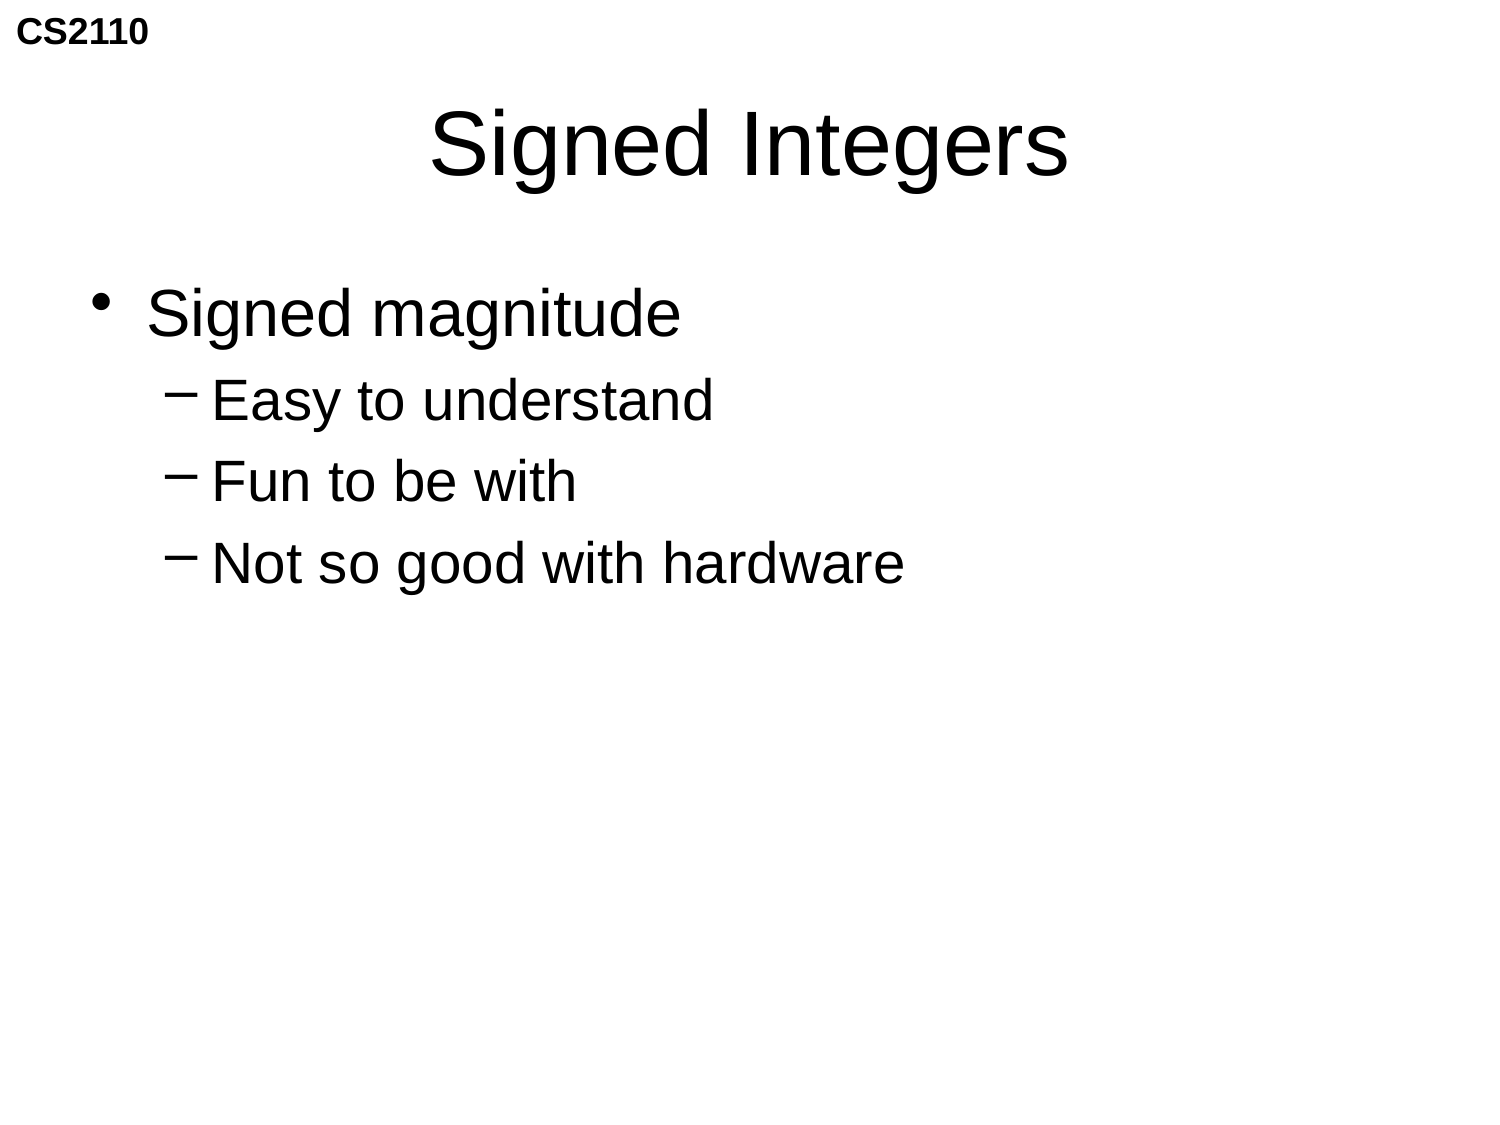

# Signed Integers
Signed magnitude
Easy to understand
Fun to be with
Not so good with hardware